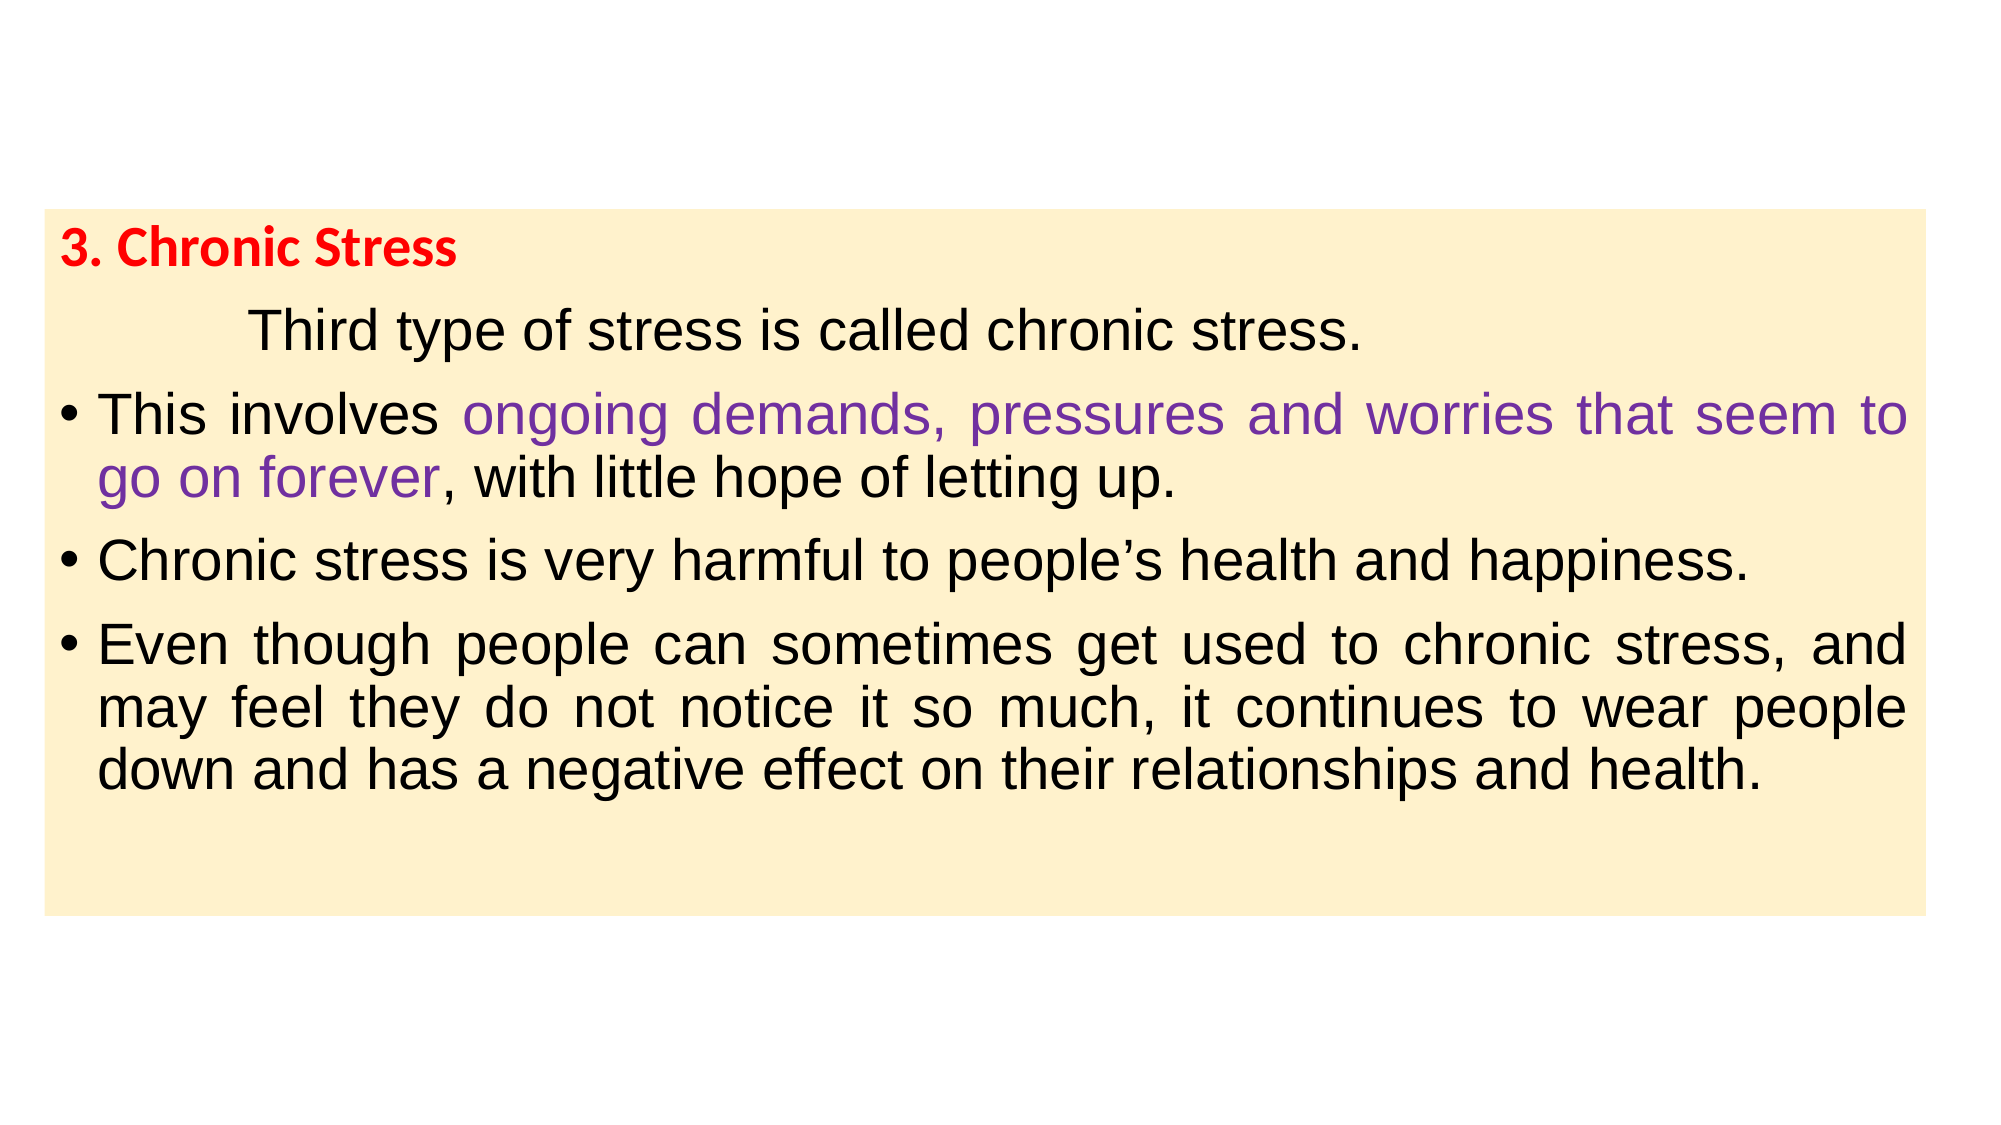

3. Chronic Stress
		Third type of stress is called chronic stress.
This involves ongoing demands, pressures and worries that seem to go on forever, with little hope of letting up.
Chronic stress is very harmful to people’s health and happiness.
Even though people can sometimes get used to chronic stress, and may feel they do not notice it so much, it continues to wear people down and has a negative effect on their relationships and health.